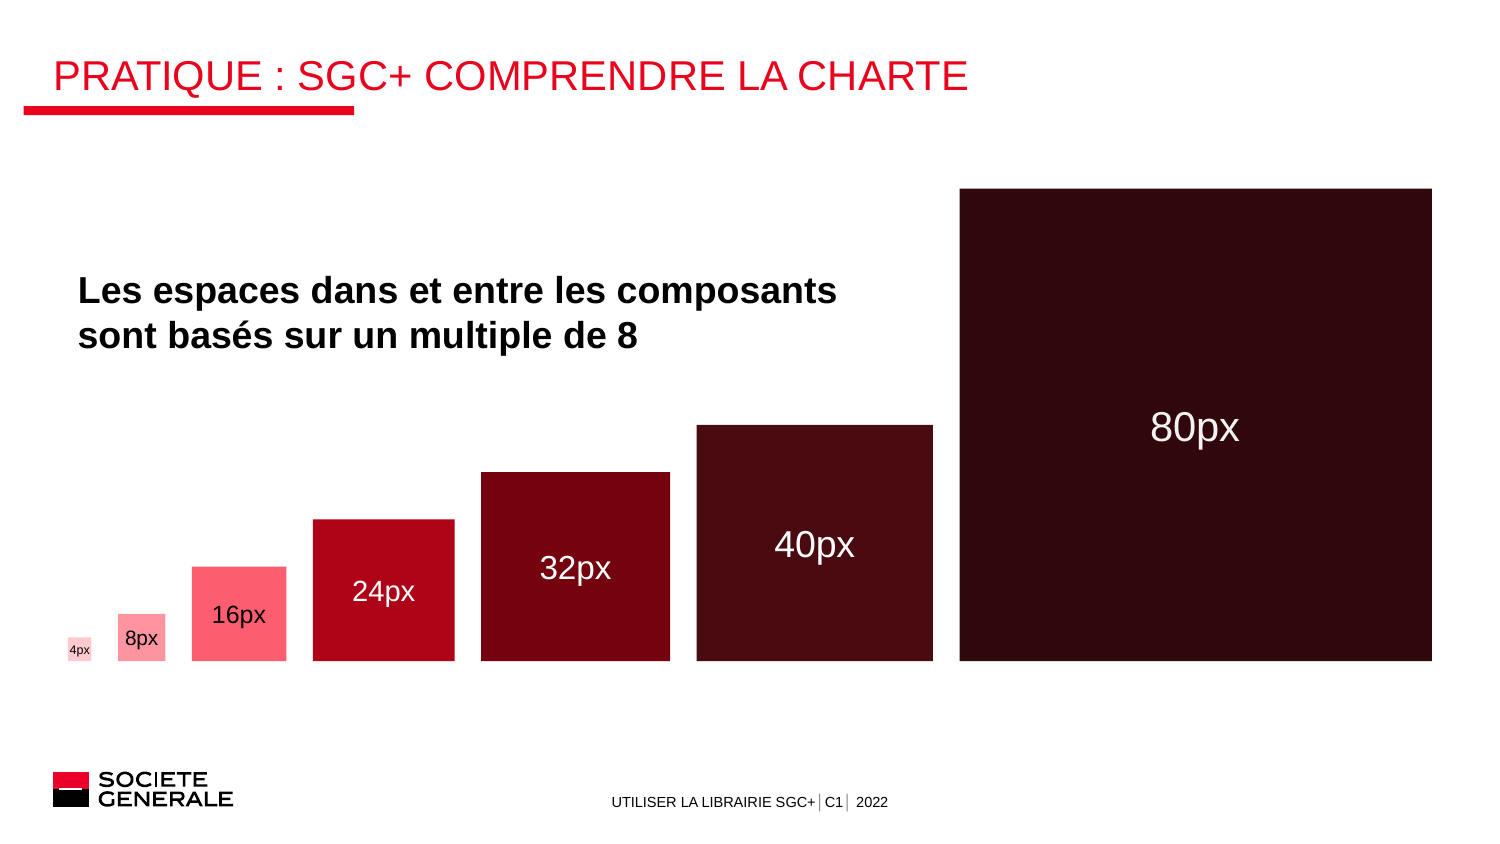

# Pratique : SGC+ comprendre la charte
80px
40px
32px
24px
16px
8px
4px
Les espaces dans et entre les composants
sont basés sur un multiple de 8